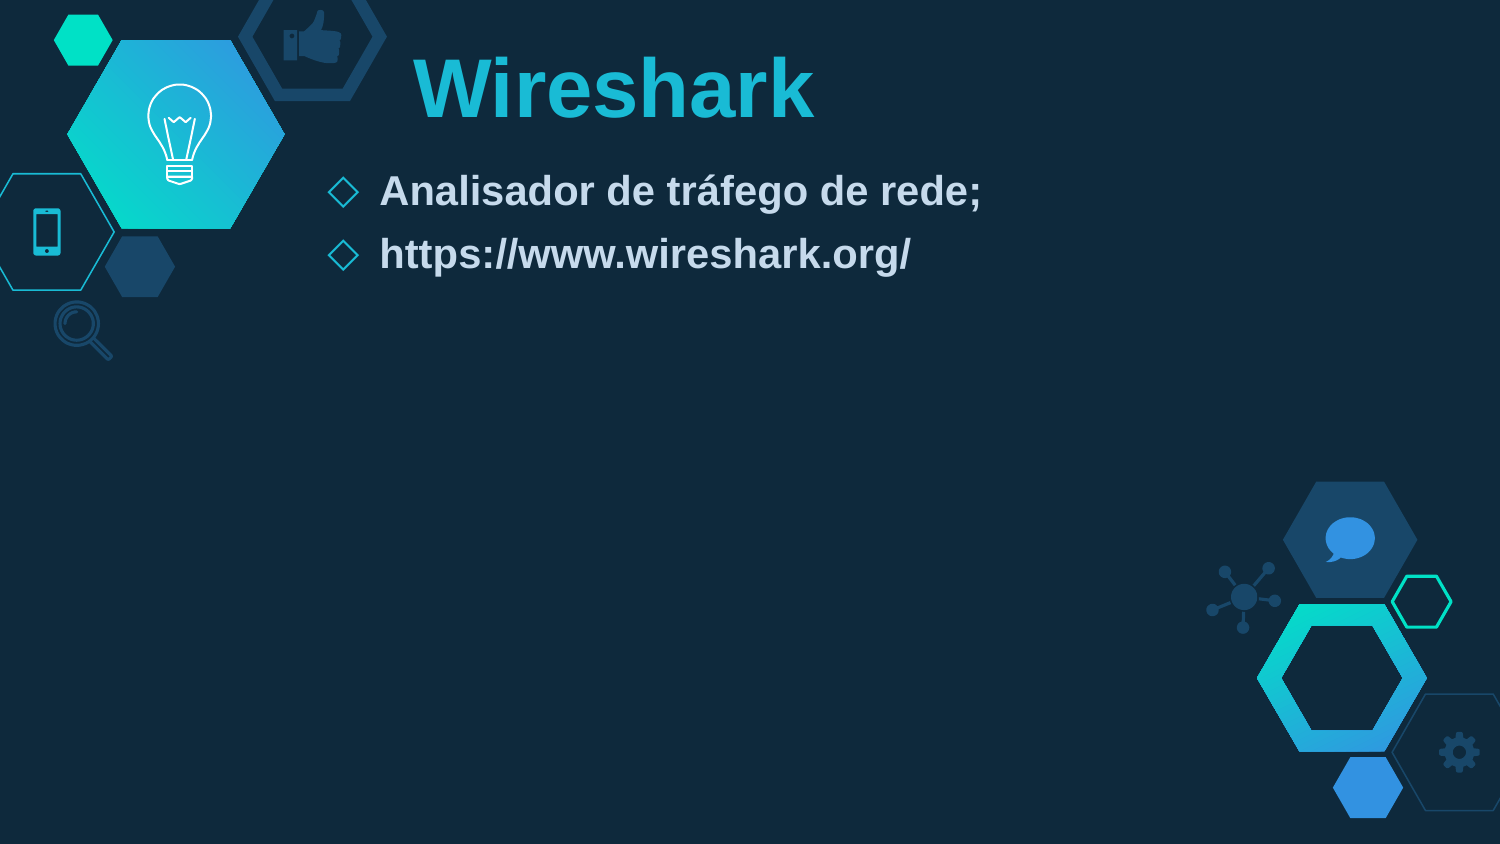

# Wireshark
Analisador de tráfego de rede;
https://www.wireshark.org/